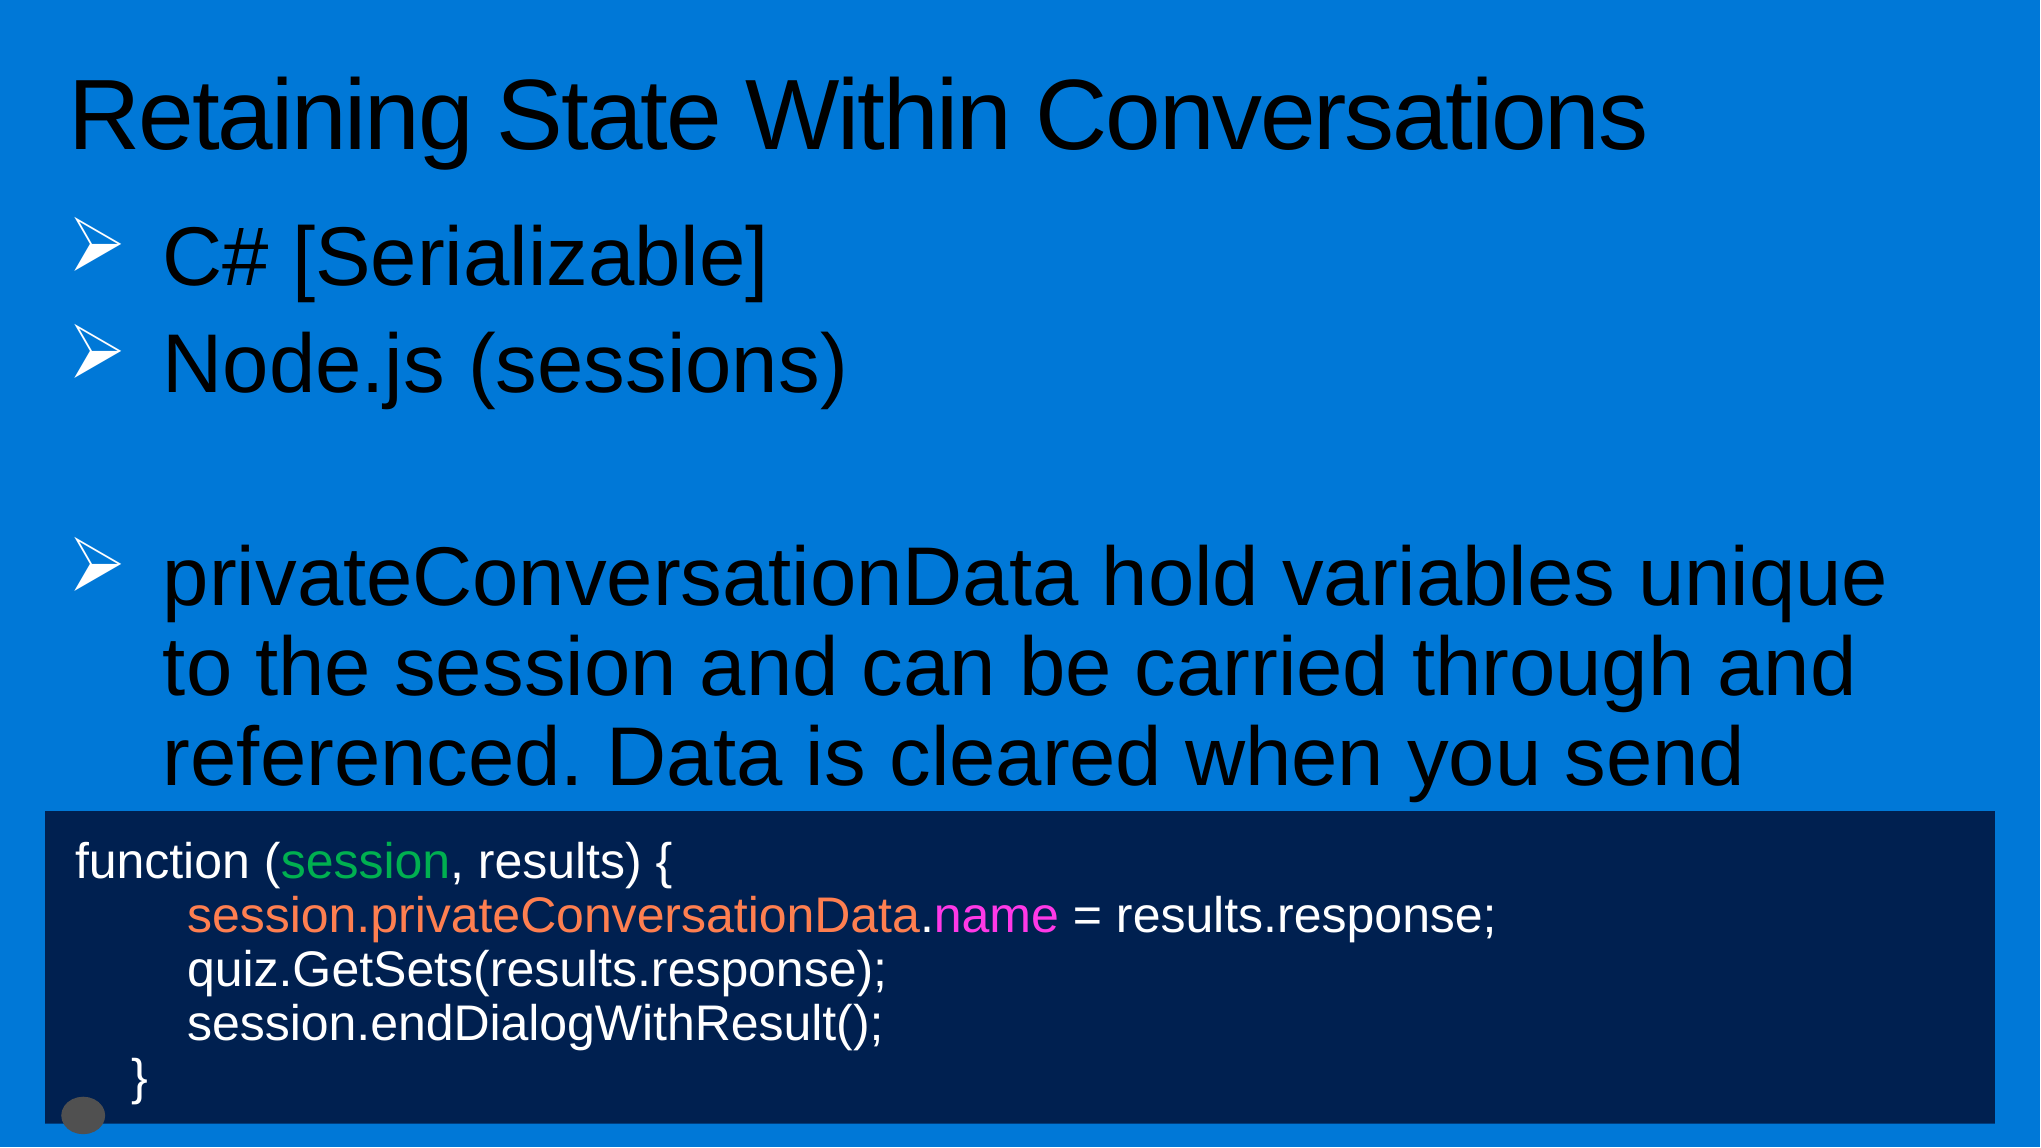

# Retaining State Within Conversations
C# [Serializable]
Node.js (sessions)

privateConversationData hold variables unique to the session and can be carried through and referenced. Data is cleared when you send convo.
function (session, results) {
        session.privateConversationData.name = results.response;
        quiz.GetSets(results.response);
        session.endDialogWithResult();
    }